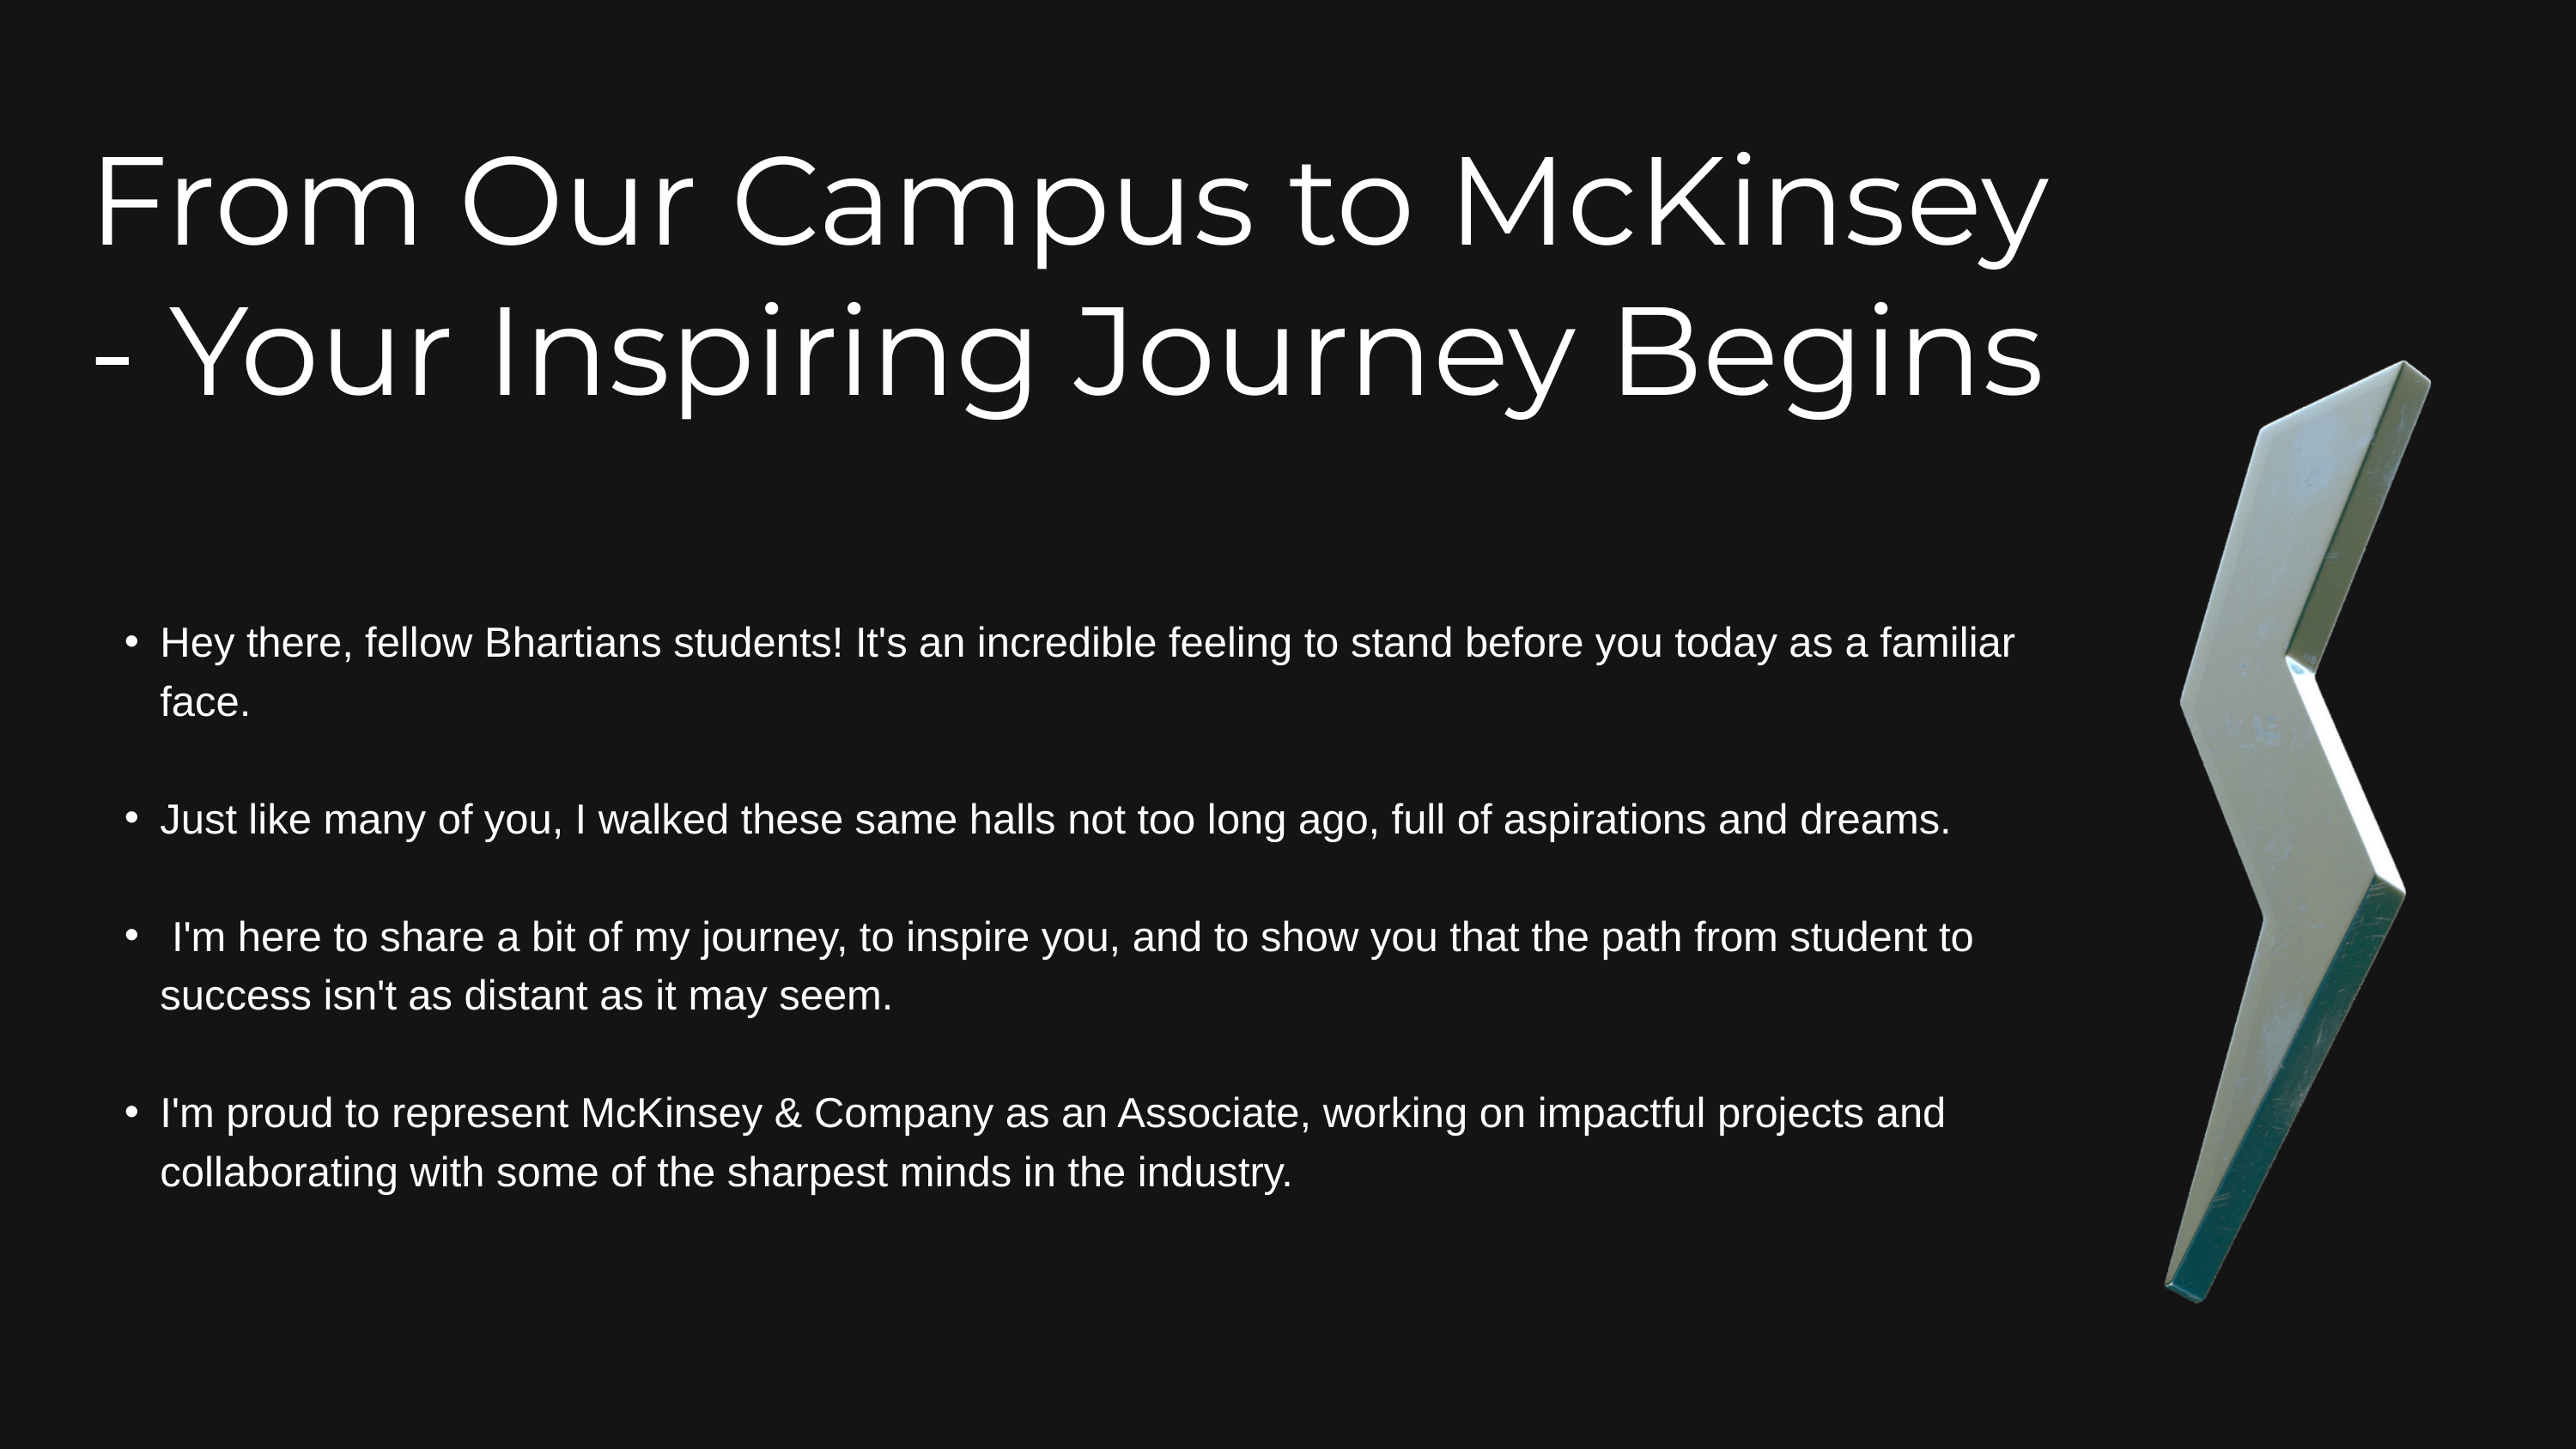

From Our Campus to McKinsey - Your Inspiring Journey Begins

Hey there, fellow Bhartians students! It's an incredible feeling to stand before you today as a familiar face.

Just like many of you, I walked these same halls not too long ago, full of aspirations and dreams.

 I'm here to share a bit of my journey, to inspire you, and to show you that the path from student to success isn't as distant as it may seem.

I'm proud to represent McKinsey & Company as an Associate, working on impactful projects and collaborating with some of the sharpest minds in the industry.